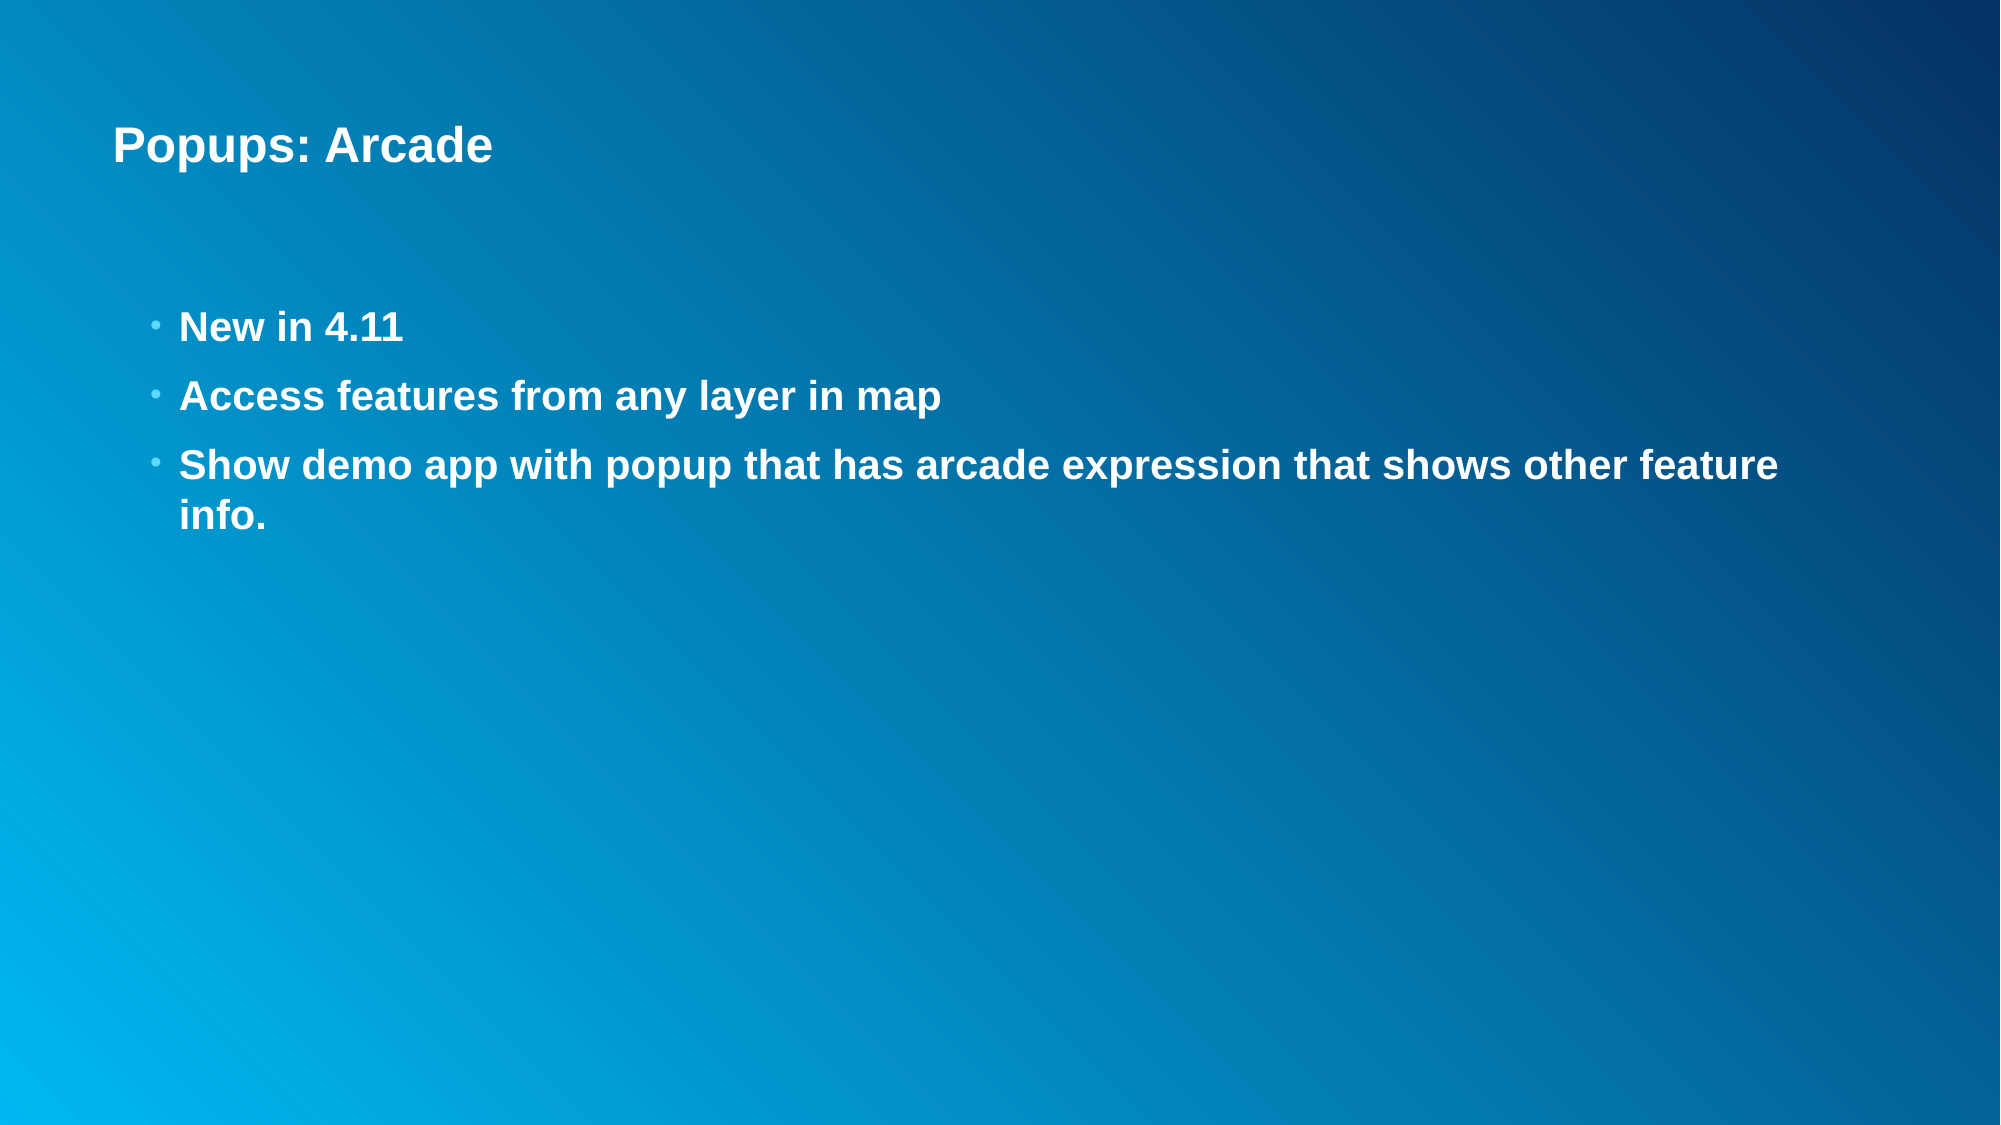

# Popups: Arcade
New in 4.11
Access features from any layer in map
Show demo app with popup that has arcade expression that shows other feature info.